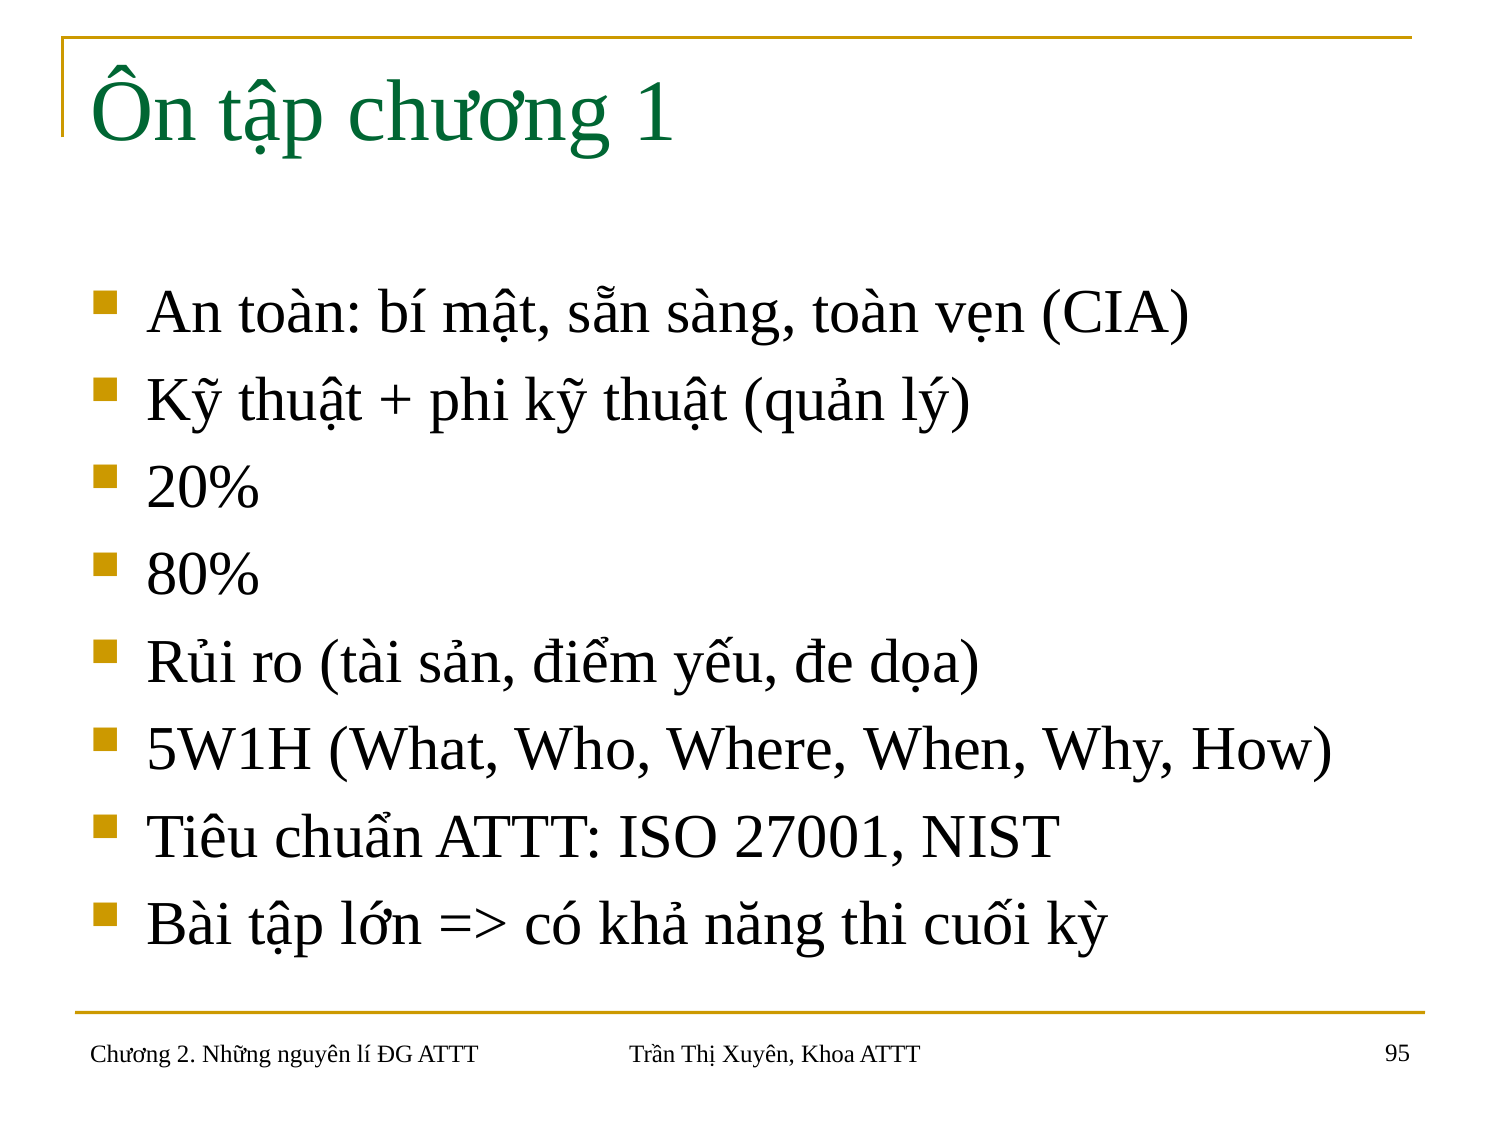

# Ôn tập chương 1
An toàn: bí mật, sẵn sàng, toàn vẹn (CIA)
Kỹ thuật + phi kỹ thuật (quản lý)
20%
80%
Rủi ro (tài sản, điểm yếu, đe dọa)
5W1H (What, Who, Where, When, Why, How)
Tiêu chuẩn ATTT: ISO 27001, NIST
Bài tập lớn => có khả năng thi cuối kỳ
95
Chương 2. Những nguyên lí ĐG ATTT
Trần Thị Xuyên, Khoa ATTT